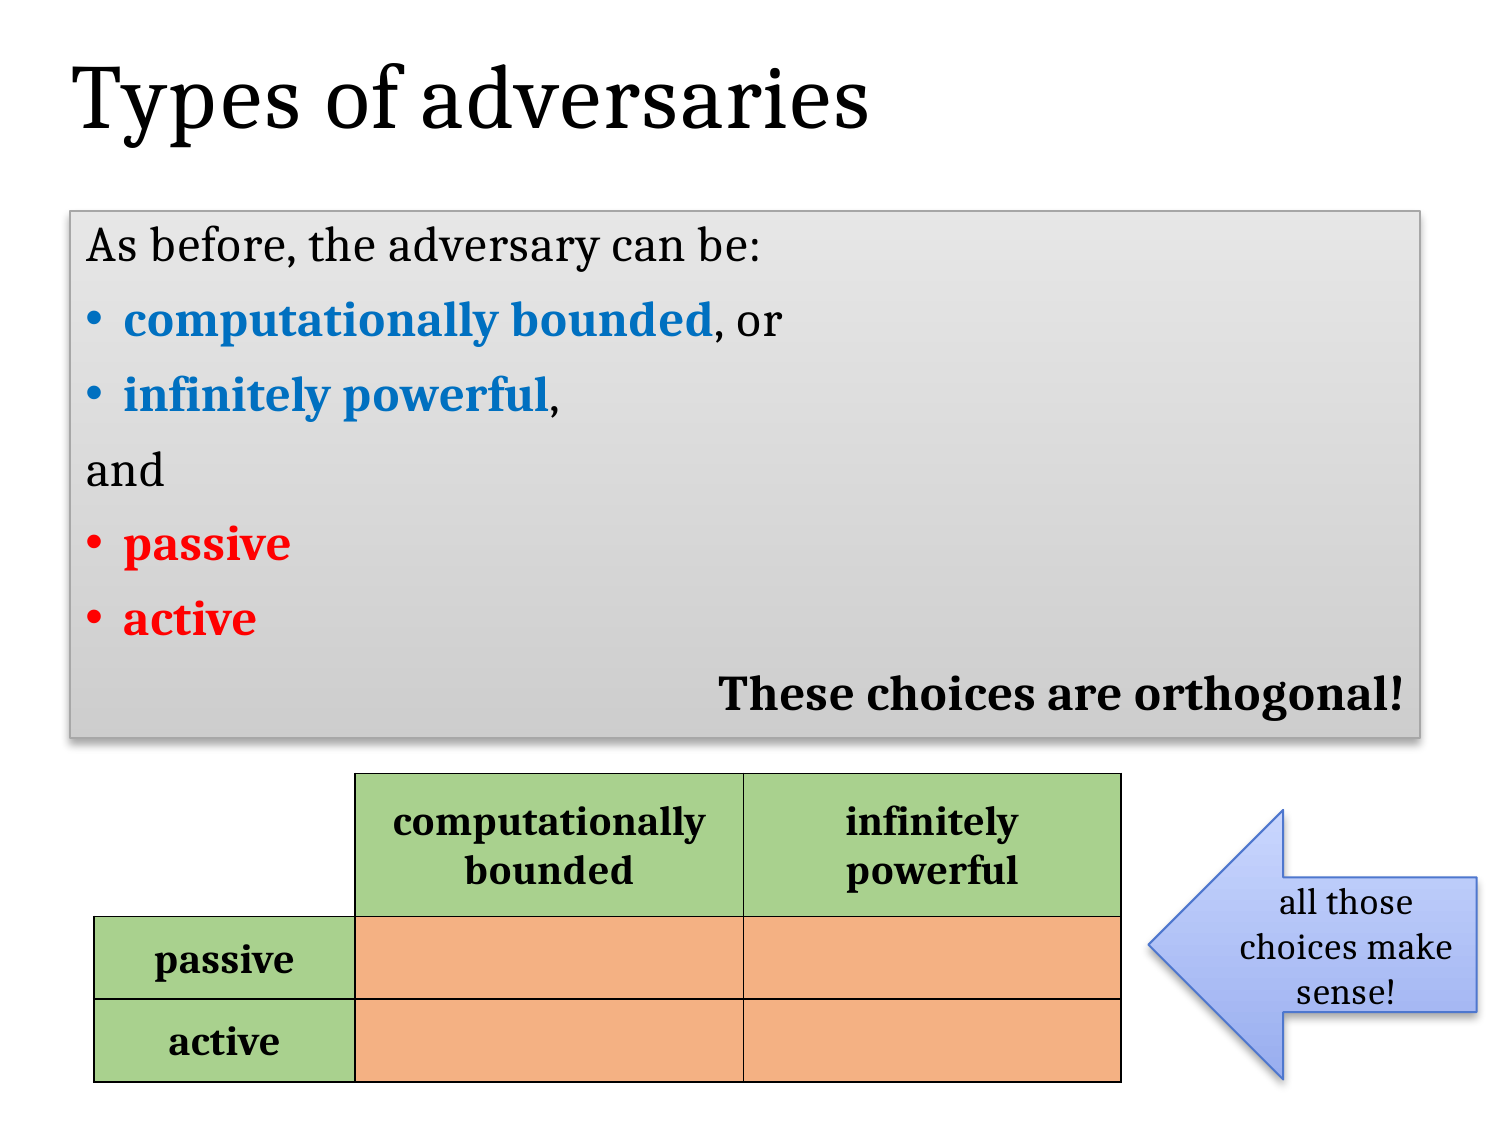

# Types of adversaries
As before, the adversary can be:
computationally bounded, or
infinitely powerful,
and
passive
active
These choices are orthogonal!
|  | computationally bounded | infinitely powerful |
| --- | --- | --- |
| passive |  |  |
| active |  |  |
all those choices make sense!